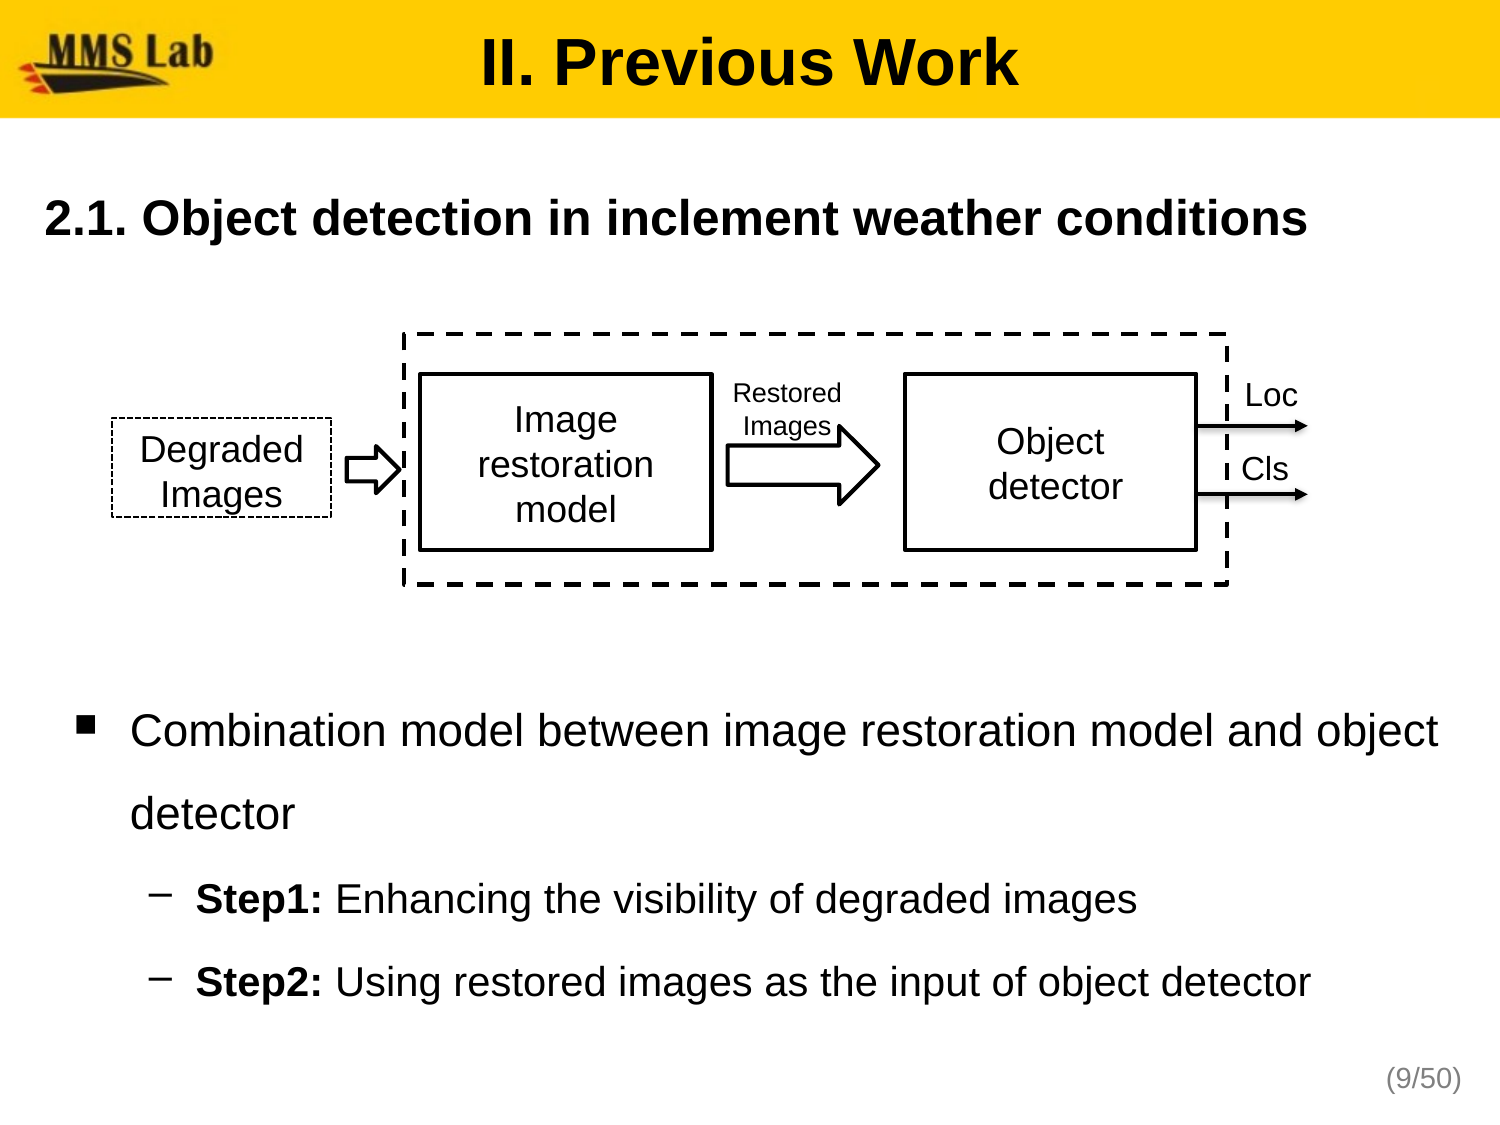

# II. Previous Work

2.1. Object detection in inclement weather conditions

Restored Images
Object
 detector
Image restoration model
Degraded Images

Loc
Cls
Combination model between image restoration model and object detector
Step1: Enhancing the visibility of degraded images
Step2: Using restored images as the input of object detector